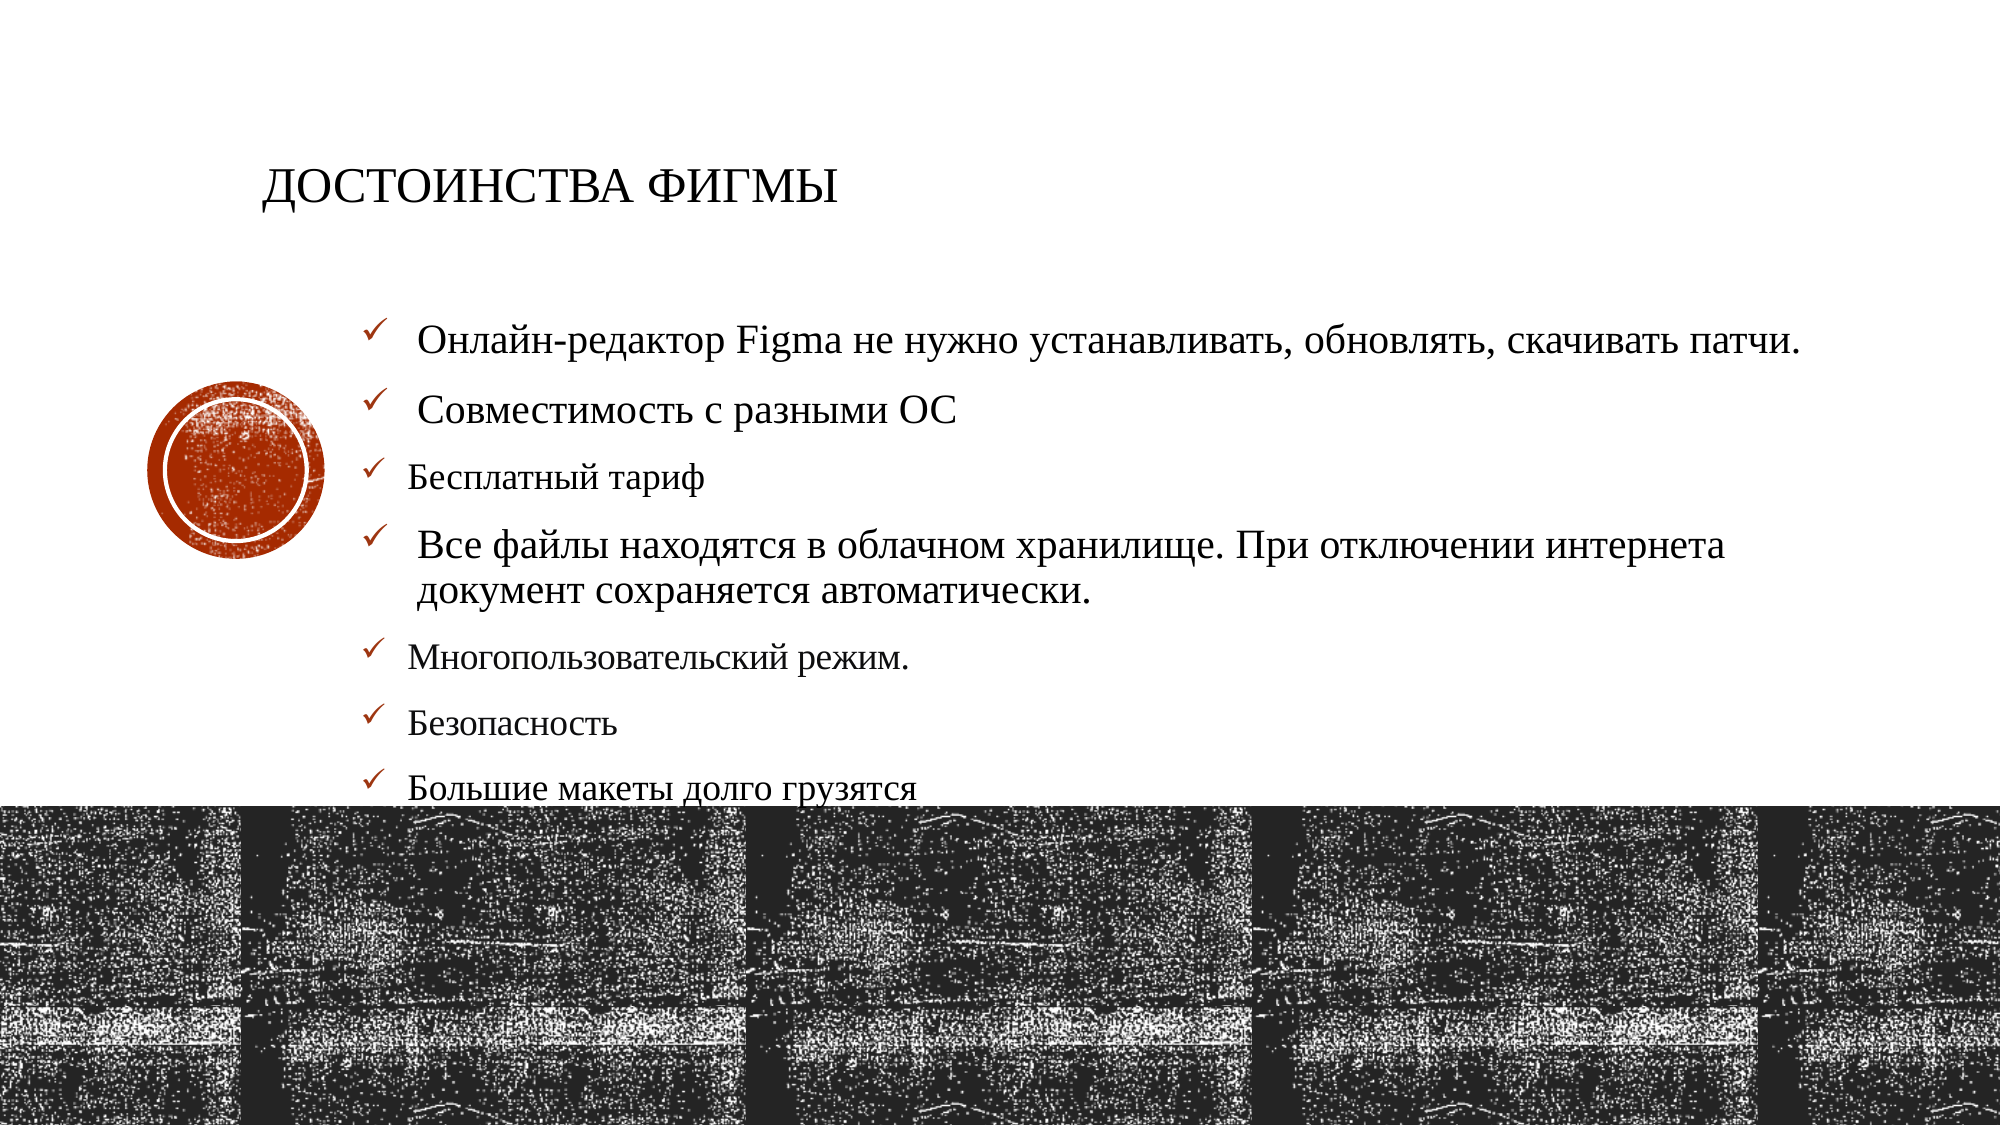

# Достоинства фигмы
Онлайн-редактор Figma не нужно устанавливать, обновлять, скачивать патчи.
Совместимость с разными ОС
Бесплатный тариф
Все файлы находятся в облачном хранилище. При отключении интернета документ сохраняется автоматически.
Многопользовательский режим.
Безопасность
Большие макеты долго грузятся